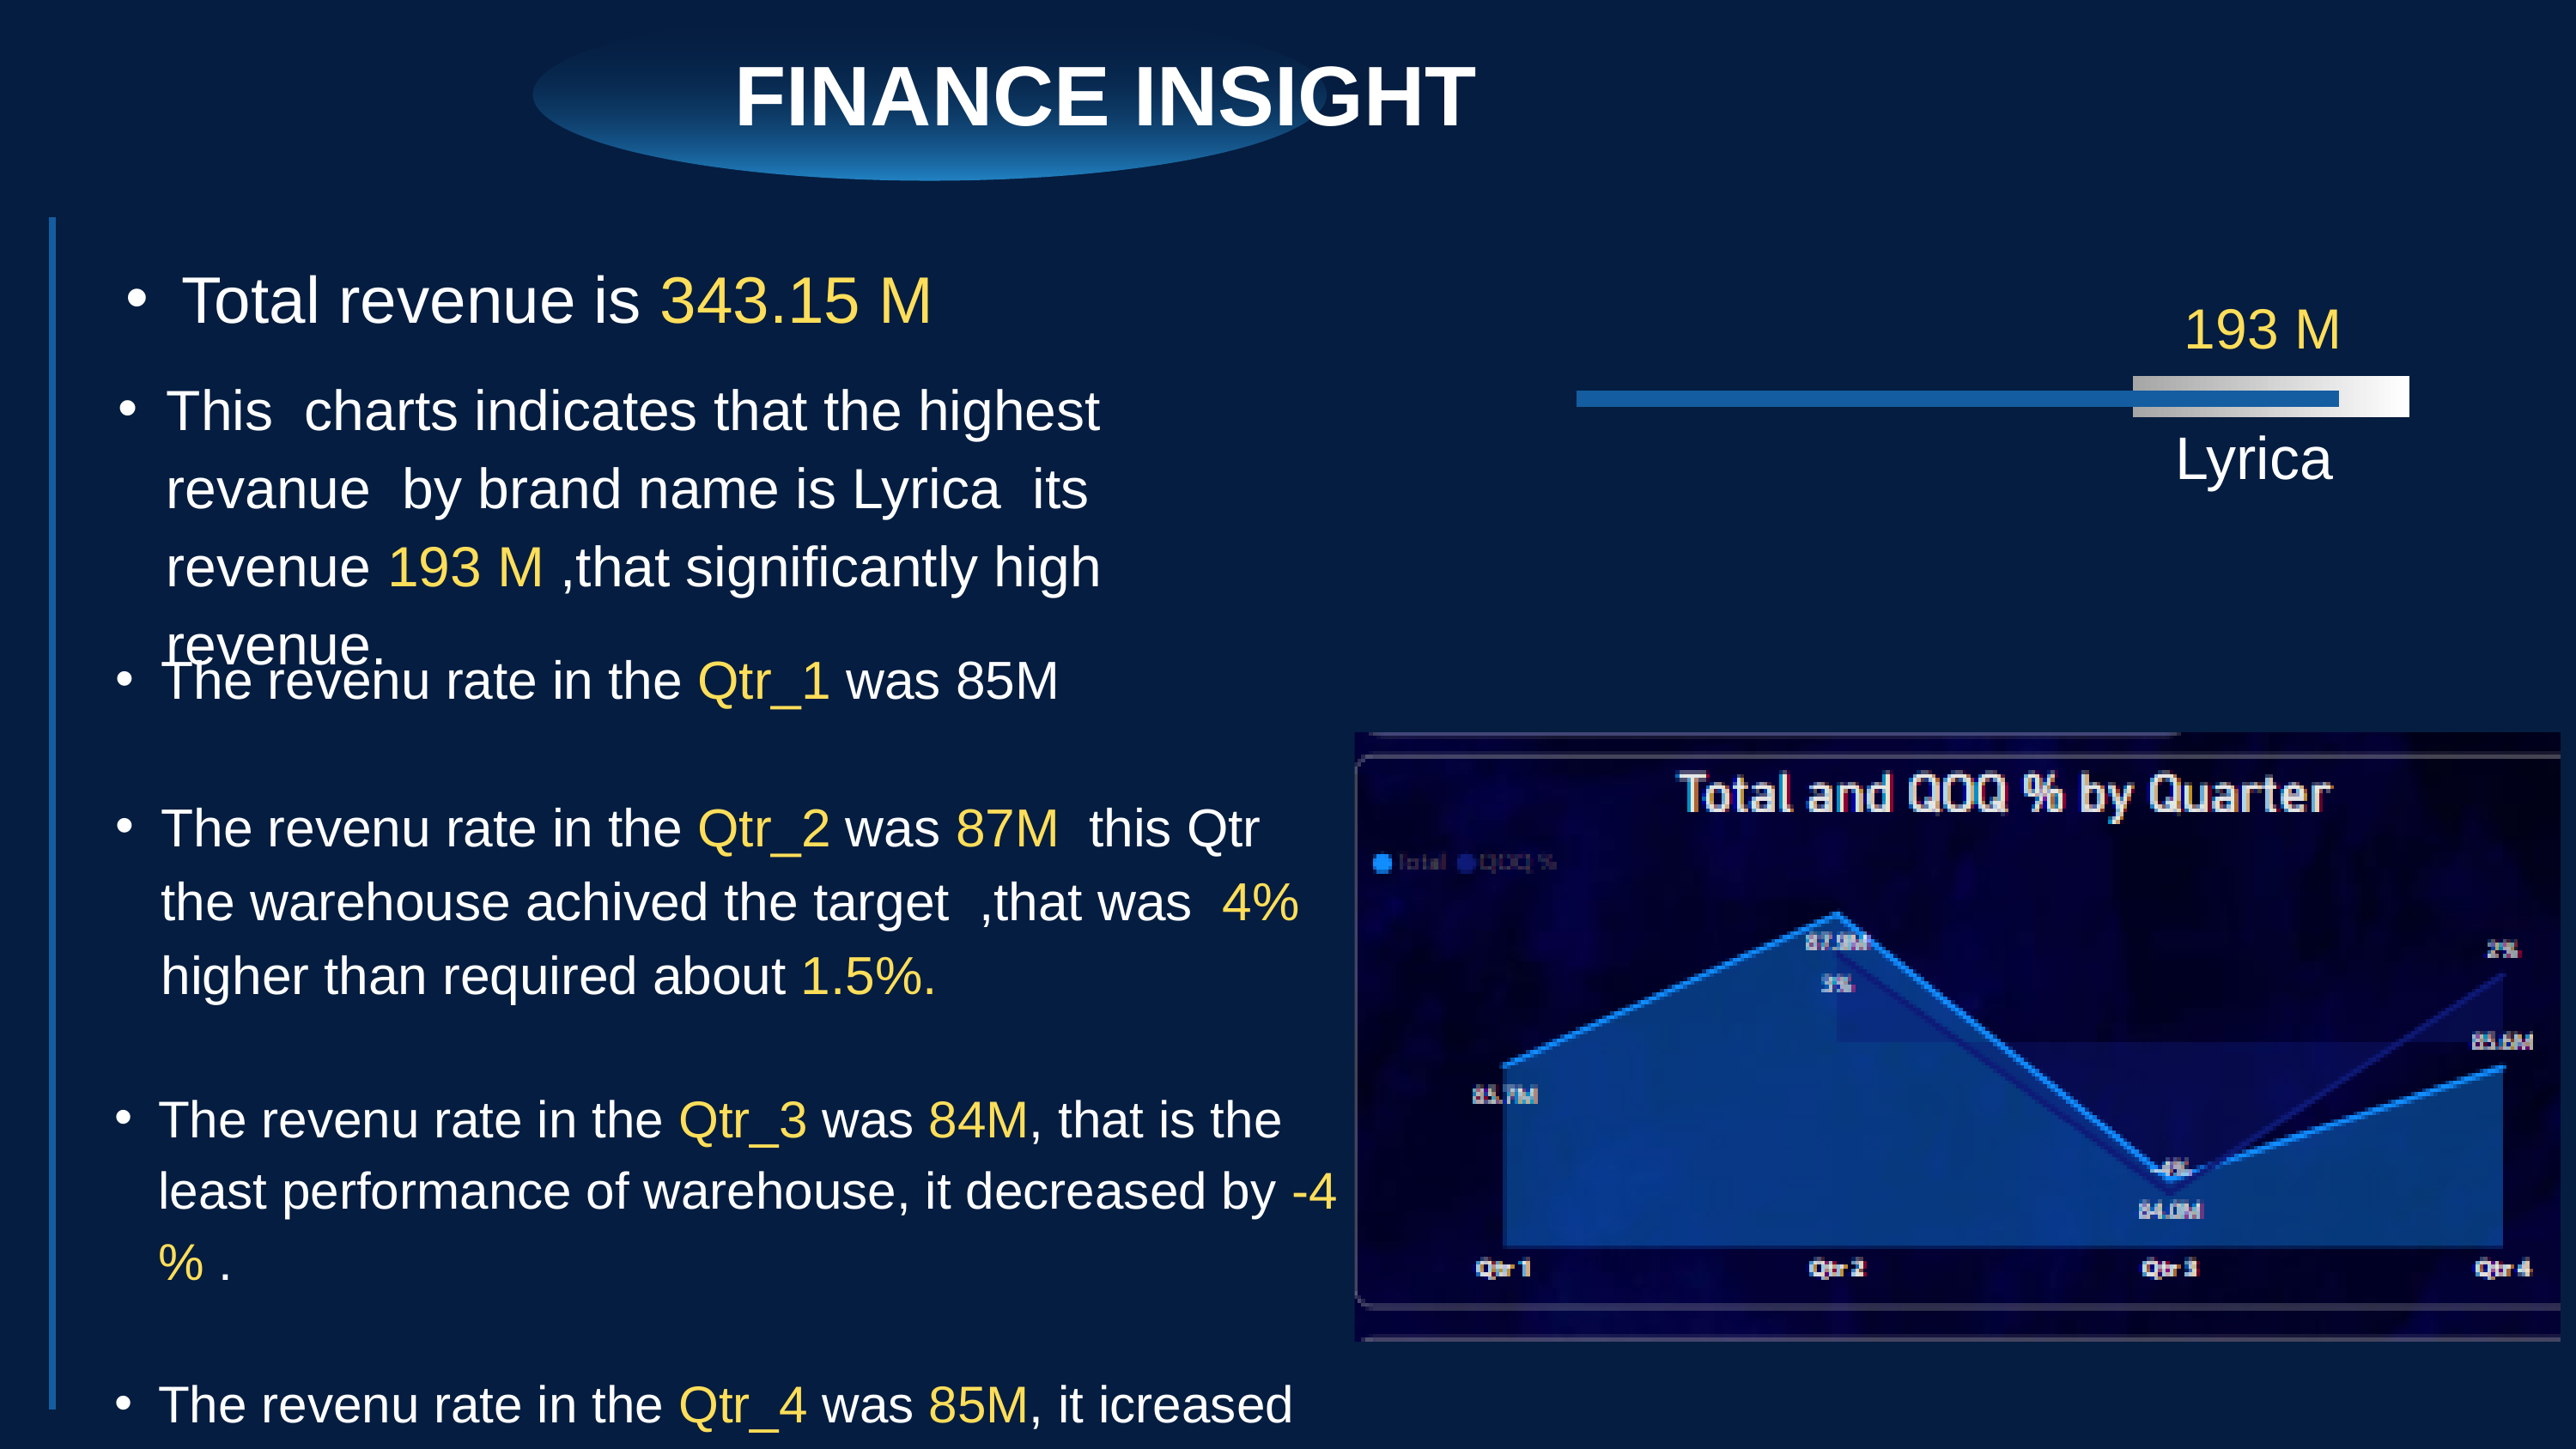

FINANCE INSIGHT
Total revenue is 343.15 M

193 M
This  charts indicates that the highest  revanue  by brand name is Lyrica  its revenue 193 M ,that significantly high revenue.
Lyrica
The revenu rate in the Qtr_1 was 85M

The revenu rate in the Qtr_2 was 87M  this Qtr  the warehouse achived the target  ,that was  4% higher than required about 1.5%.

The revenu rate in the Qtr_3 was 84M, that is the least performance of warehouse, it decreased by -4 % .

The revenu rate in the Qtr_4 was 85M, it icreased by 2% .